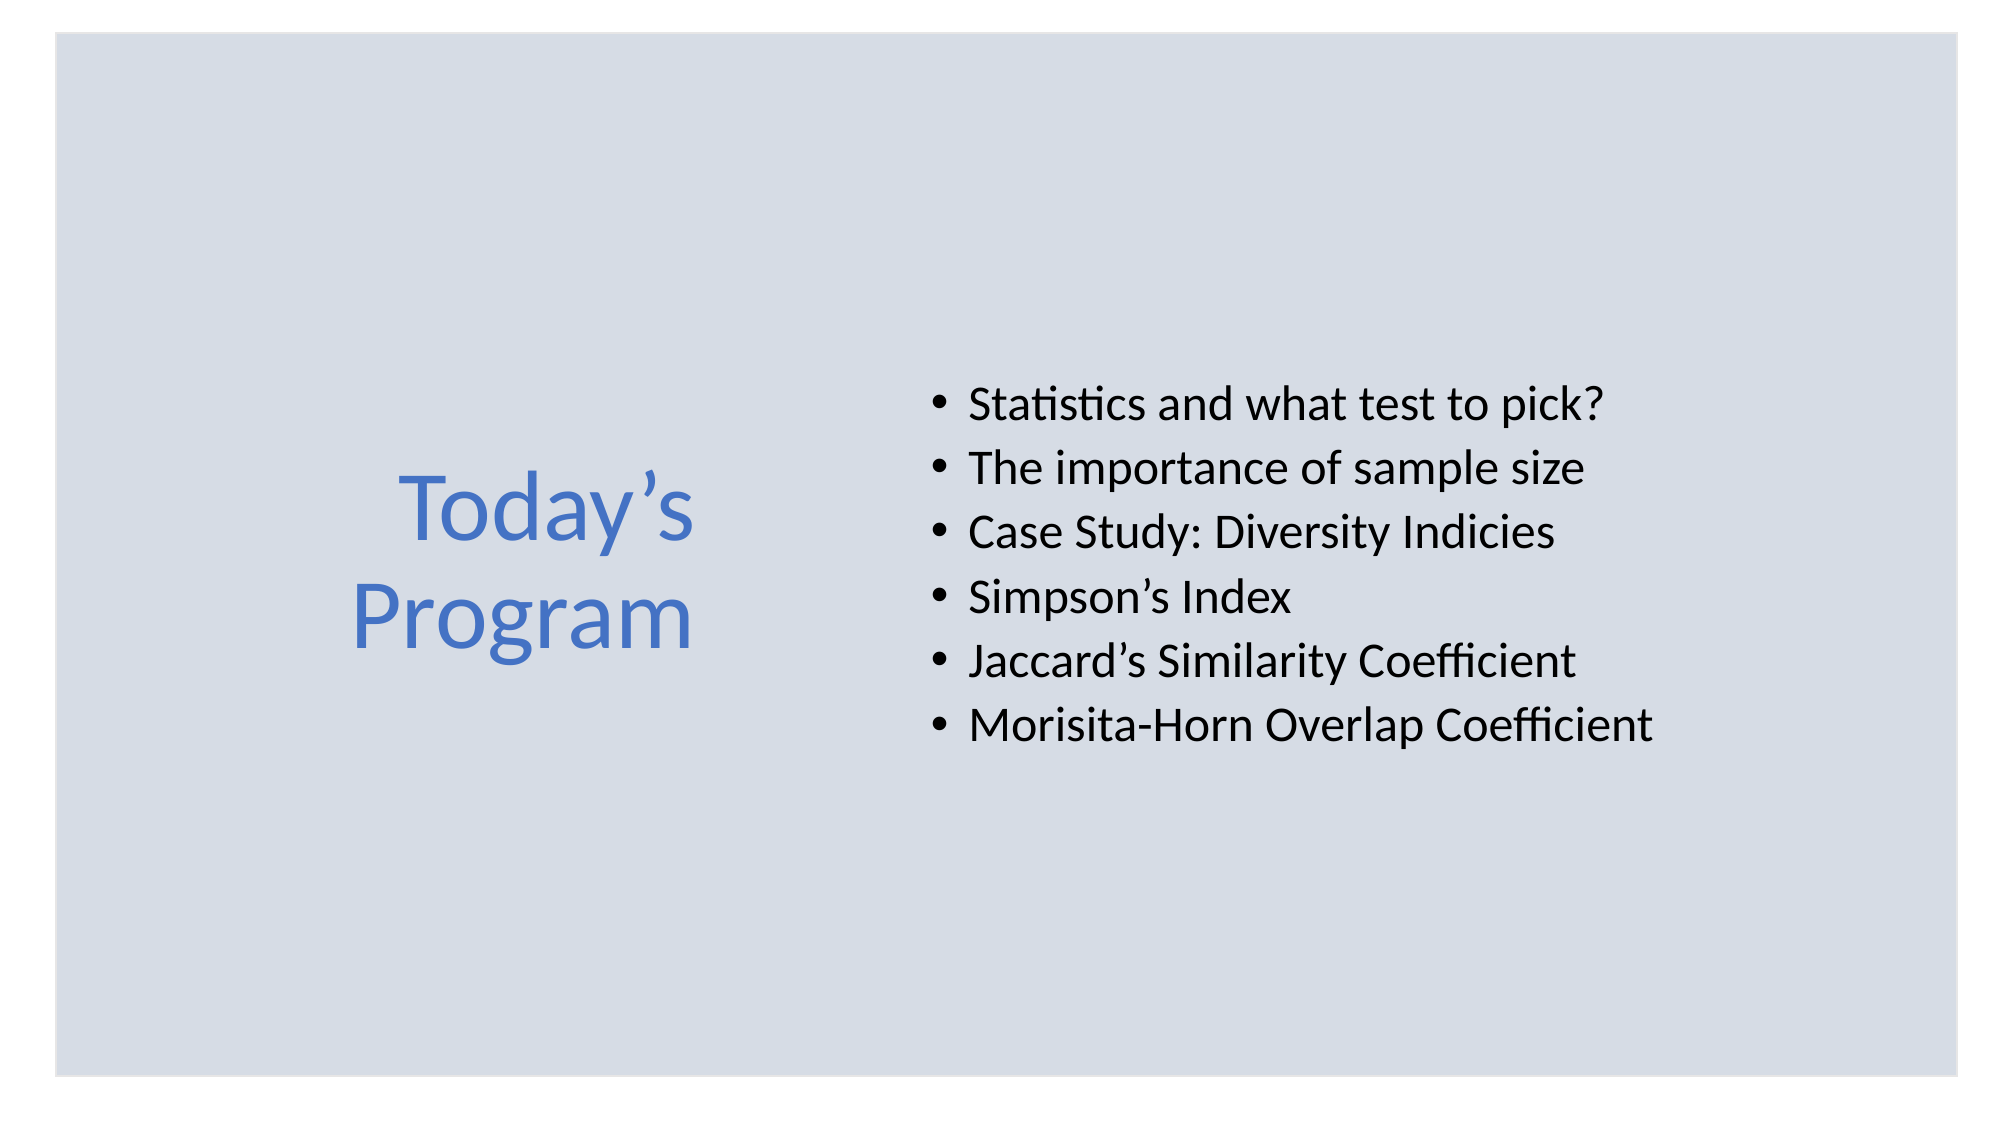

# Today’s Program
Statistics and what test to pick?
The importance of sample size
Case Study: Diversity Indicies
Simpson’s Index
Jaccard’s Similarity Coefficient
Morisita-Horn Overlap Coefficient